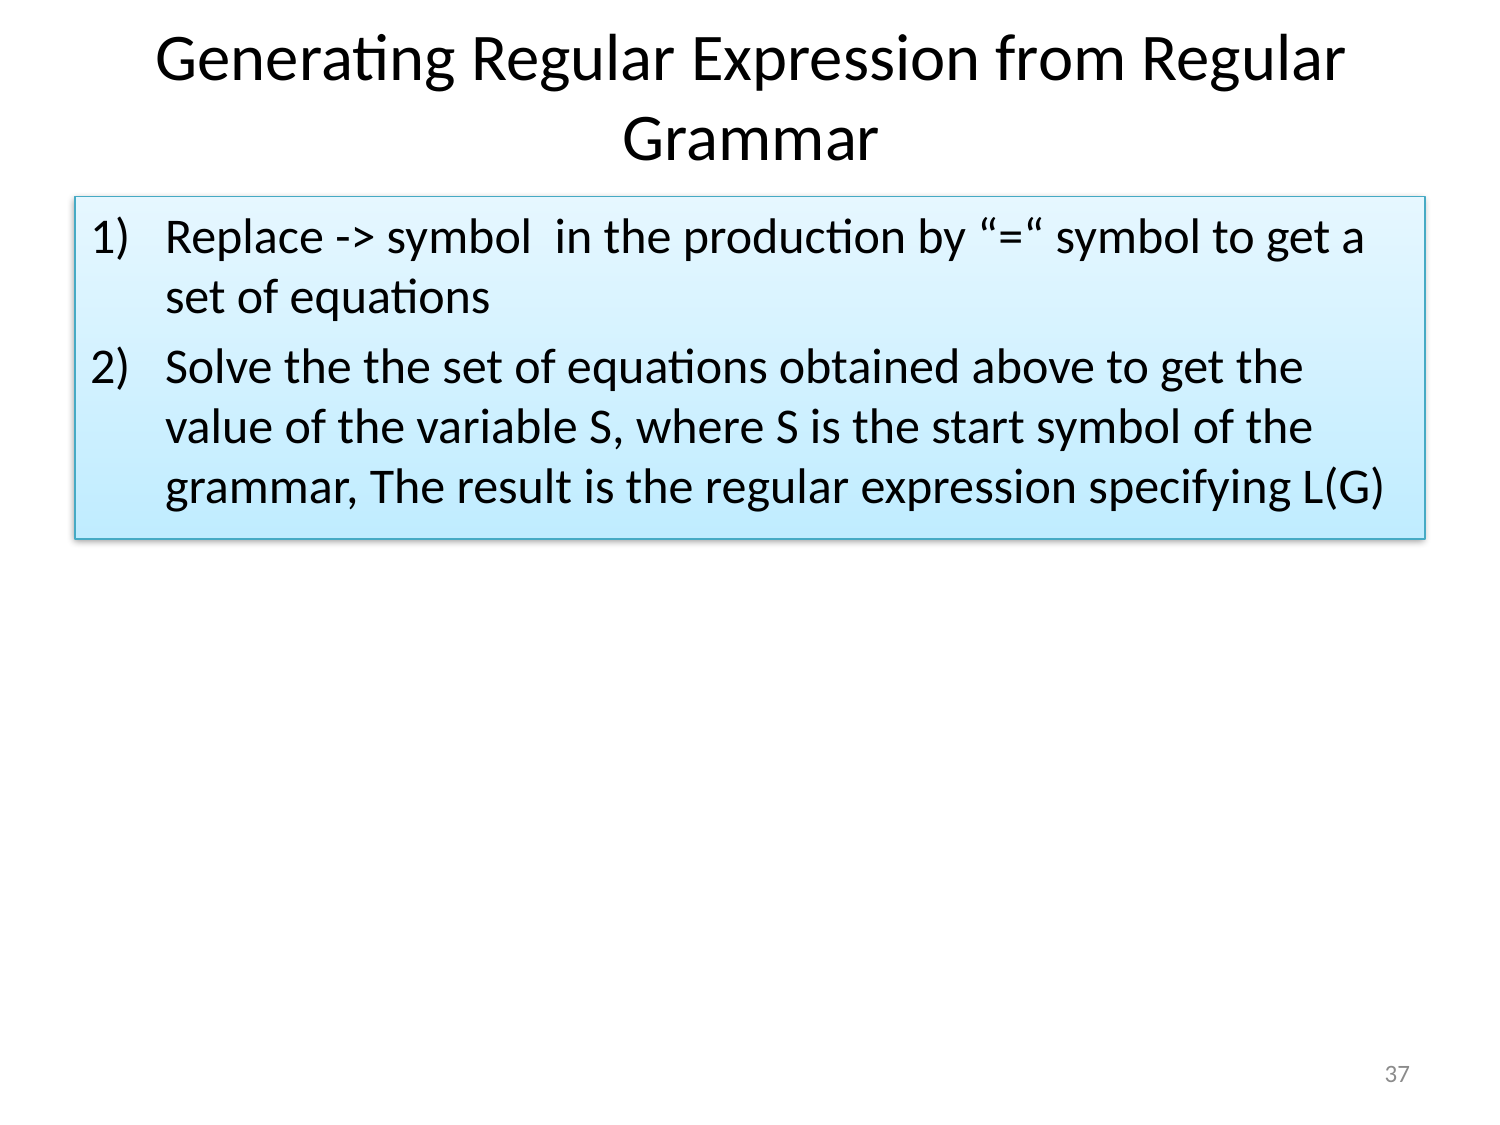

# Generating Regular Expression from Regular Grammar
Replace -> symbol  in the production by “=“ symbol to get a set of equations
Solve the the set of equations obtained above to get the value of the variable S, where S is the start symbol of the grammar, The result is the regular expression specifying L(G)
37